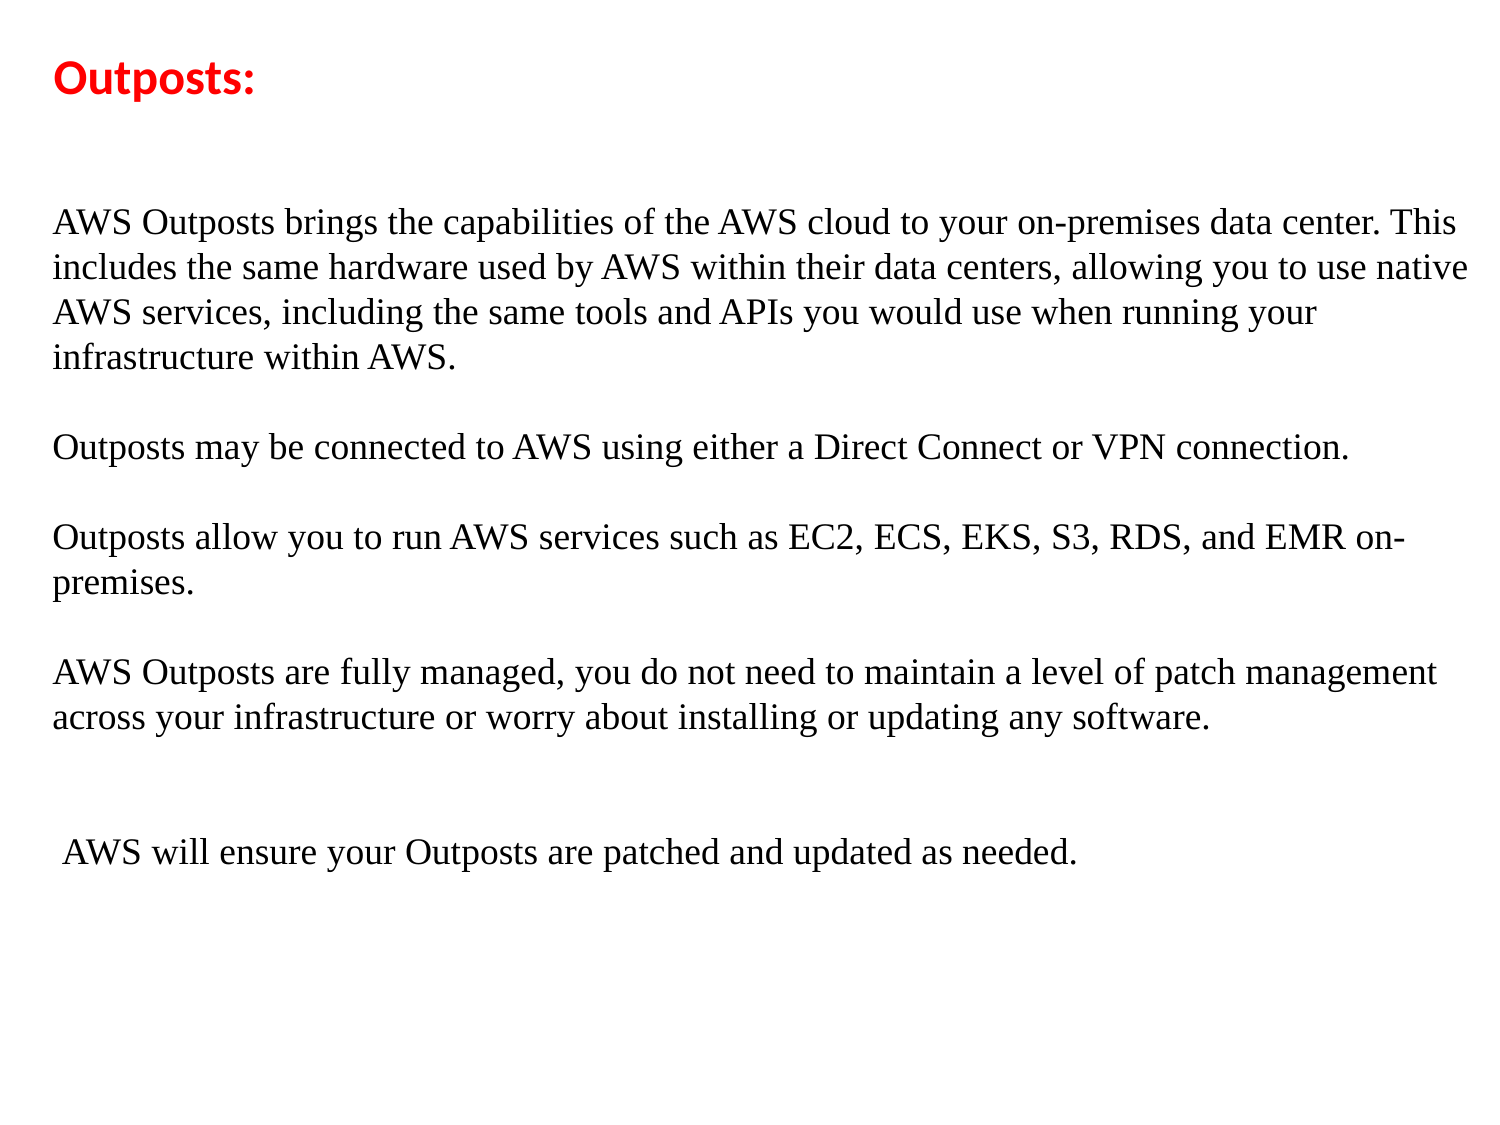

Outposts:

AWS Outposts brings the capabilities of the AWS cloud to your on-premises data center. This includes the same hardware used by AWS within their data centers, allowing you to use native AWS services, including the same tools and APIs you would use when running your infrastructure within AWS.

Outposts may be connected to AWS using either a Direct Connect or VPN connection.

Outposts allow you to run AWS services such as EC2, ECS, EKS, S3, RDS, and EMR on-premises.

AWS Outposts are fully managed, you do not need to maintain a level of patch management across your infrastructure or worry about installing or updating any software.

 AWS will ensure your Outposts are patched and updated as needed.